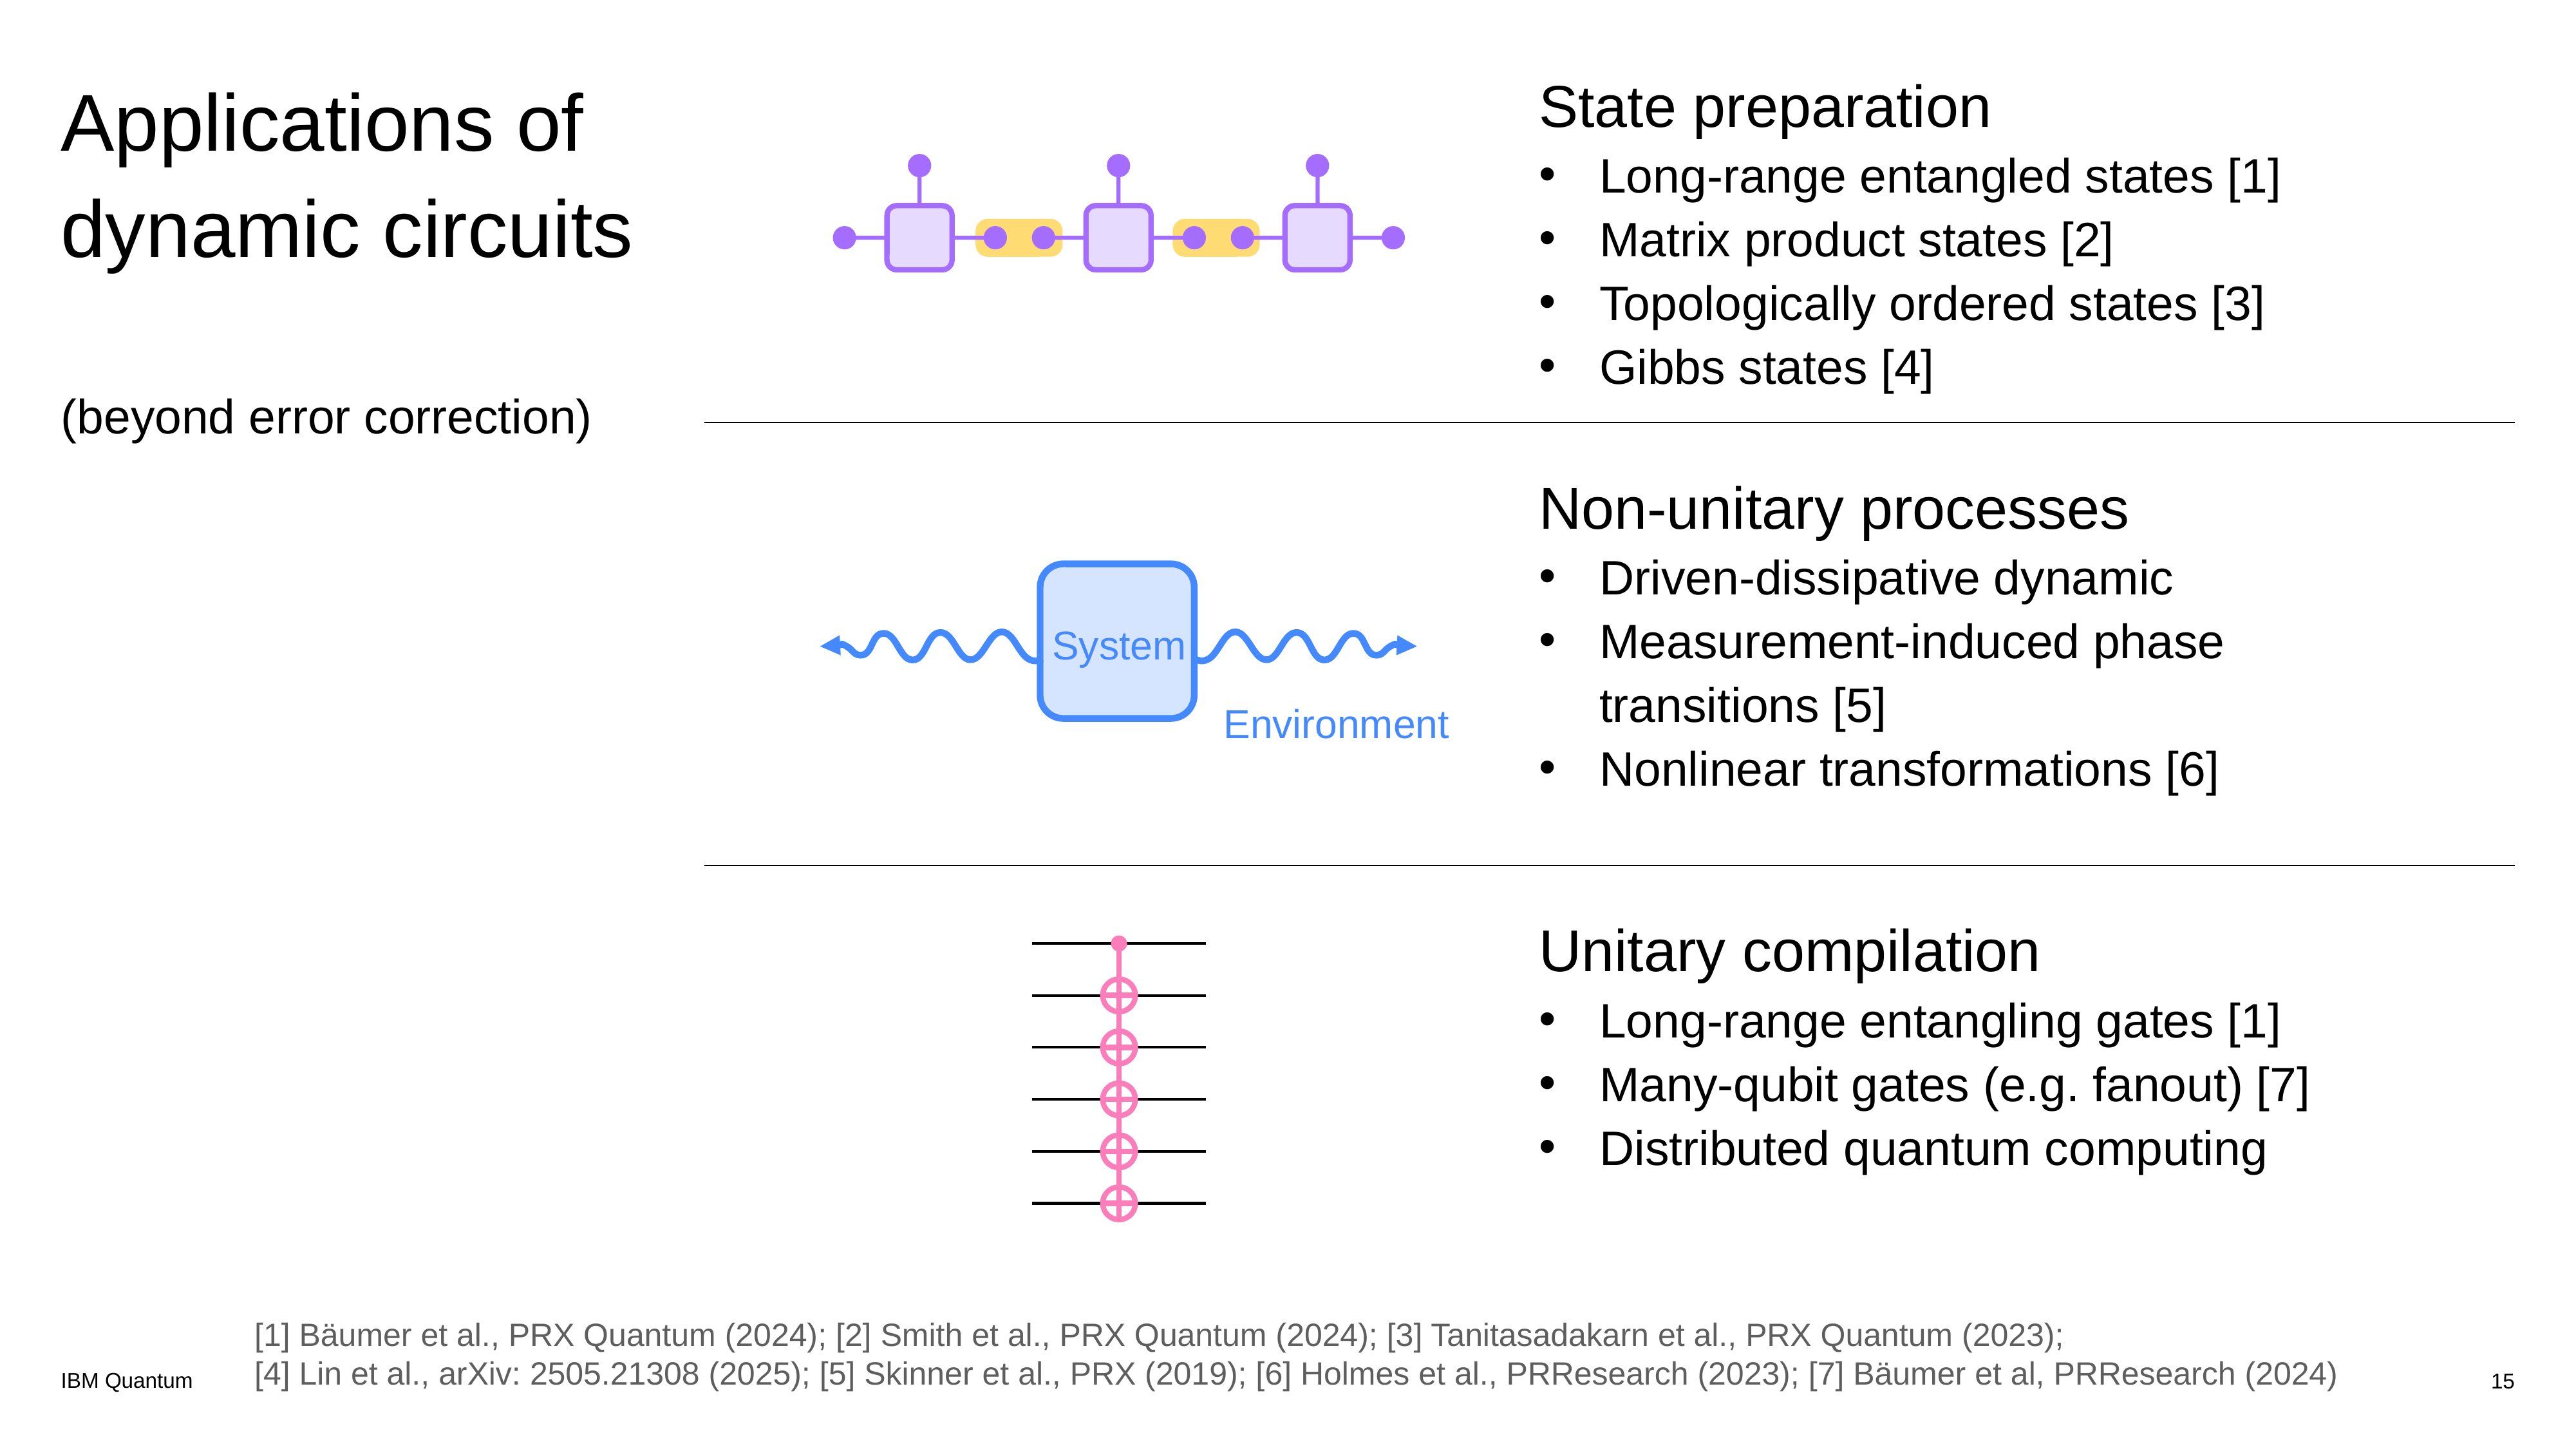

# Applications of dynamic circuits (beyond error correction)
State preparation
Long-range entangled states [1]
Matrix product states [2]
Topologically ordered states [3]
Gibbs states [4]

Non-unitary processes
Driven-dissipative dynamic
Measurement-induced phase transitions [5]
Nonlinear transformations [6]

System
Environment
Unitary compilation
Long-range entangling gates [1]
Many-qubit gates (e.g. fanout) [7]
Distributed quantum computing

[1] Bäumer et al., PRX Quantum (2024); [2] Smith et al., PRX Quantum (2024); [3] Tanitasadakarn et al., PRX Quantum (2023);
[4] Lin et al., arXiv: 2505.21308 (2025); [5] Skinner et al., PRX (2019); [6] Holmes et al., PRResearch (2023); [7] Bäumer et al, PRResearch (2024)
IBM Quantum
15